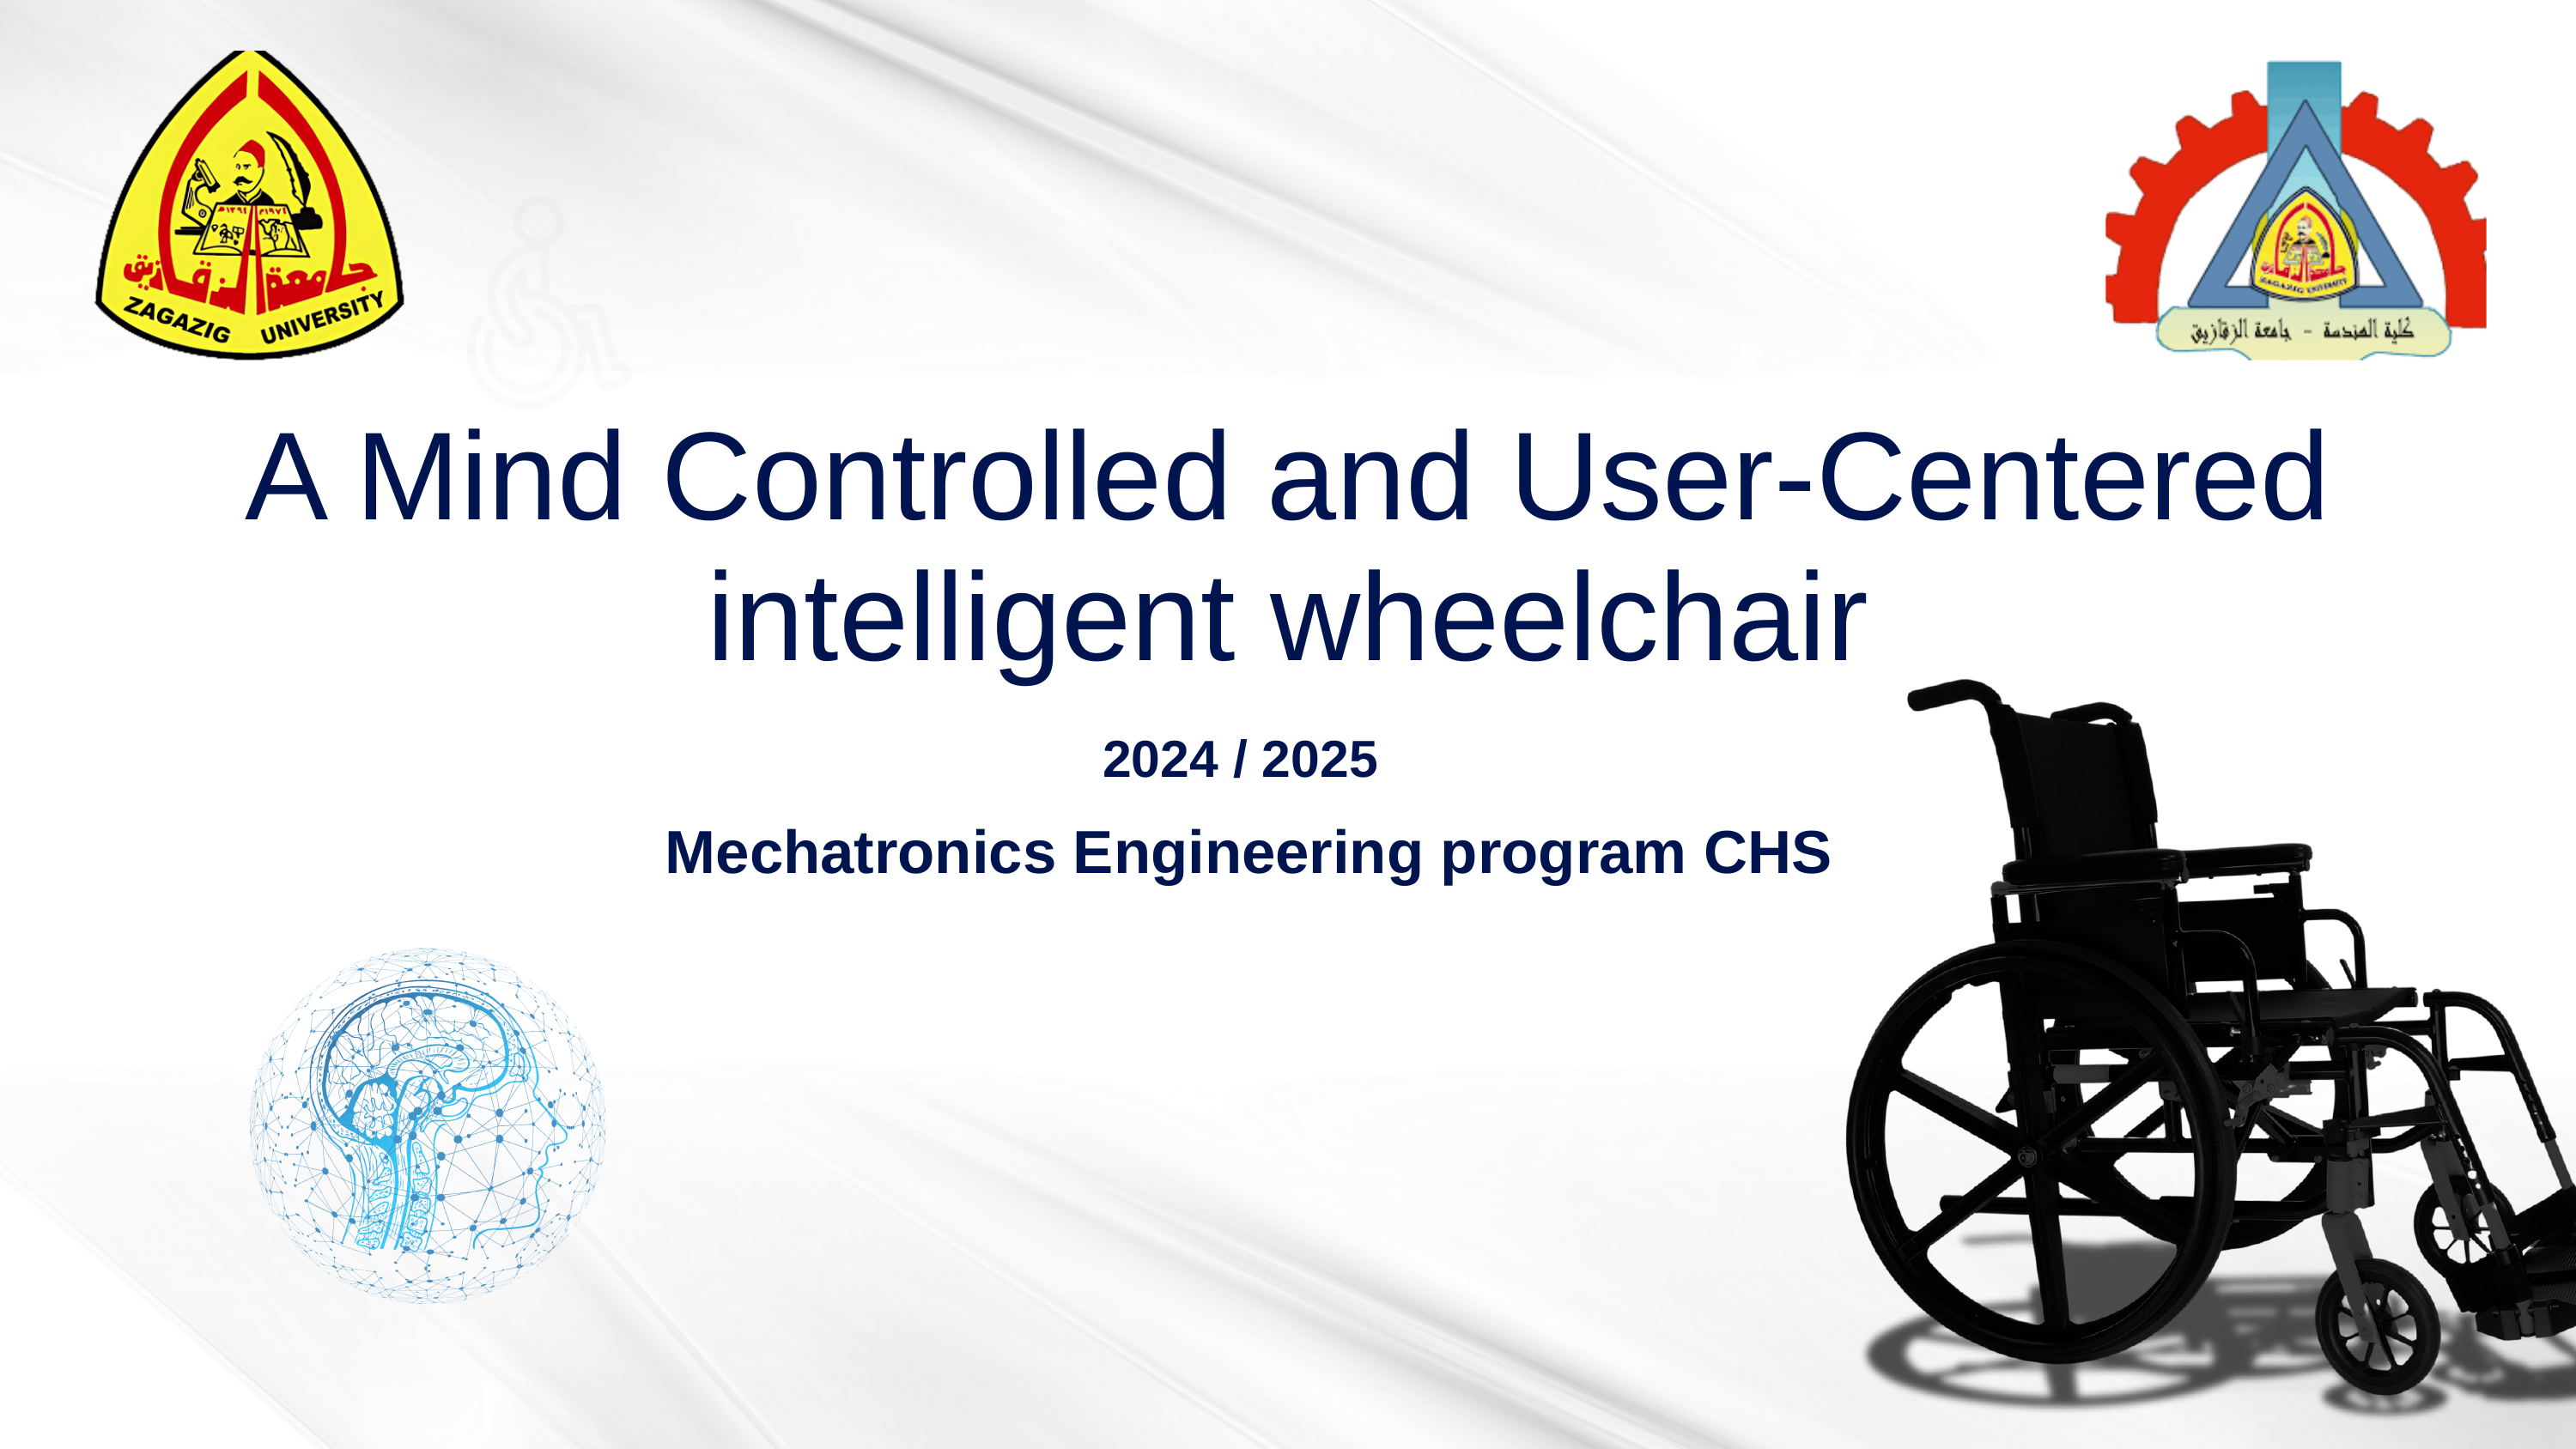

A Mind Controlled and User-Centered intelligent wheelchair

2024 / 2025
Mechatronics Engineering program CHS